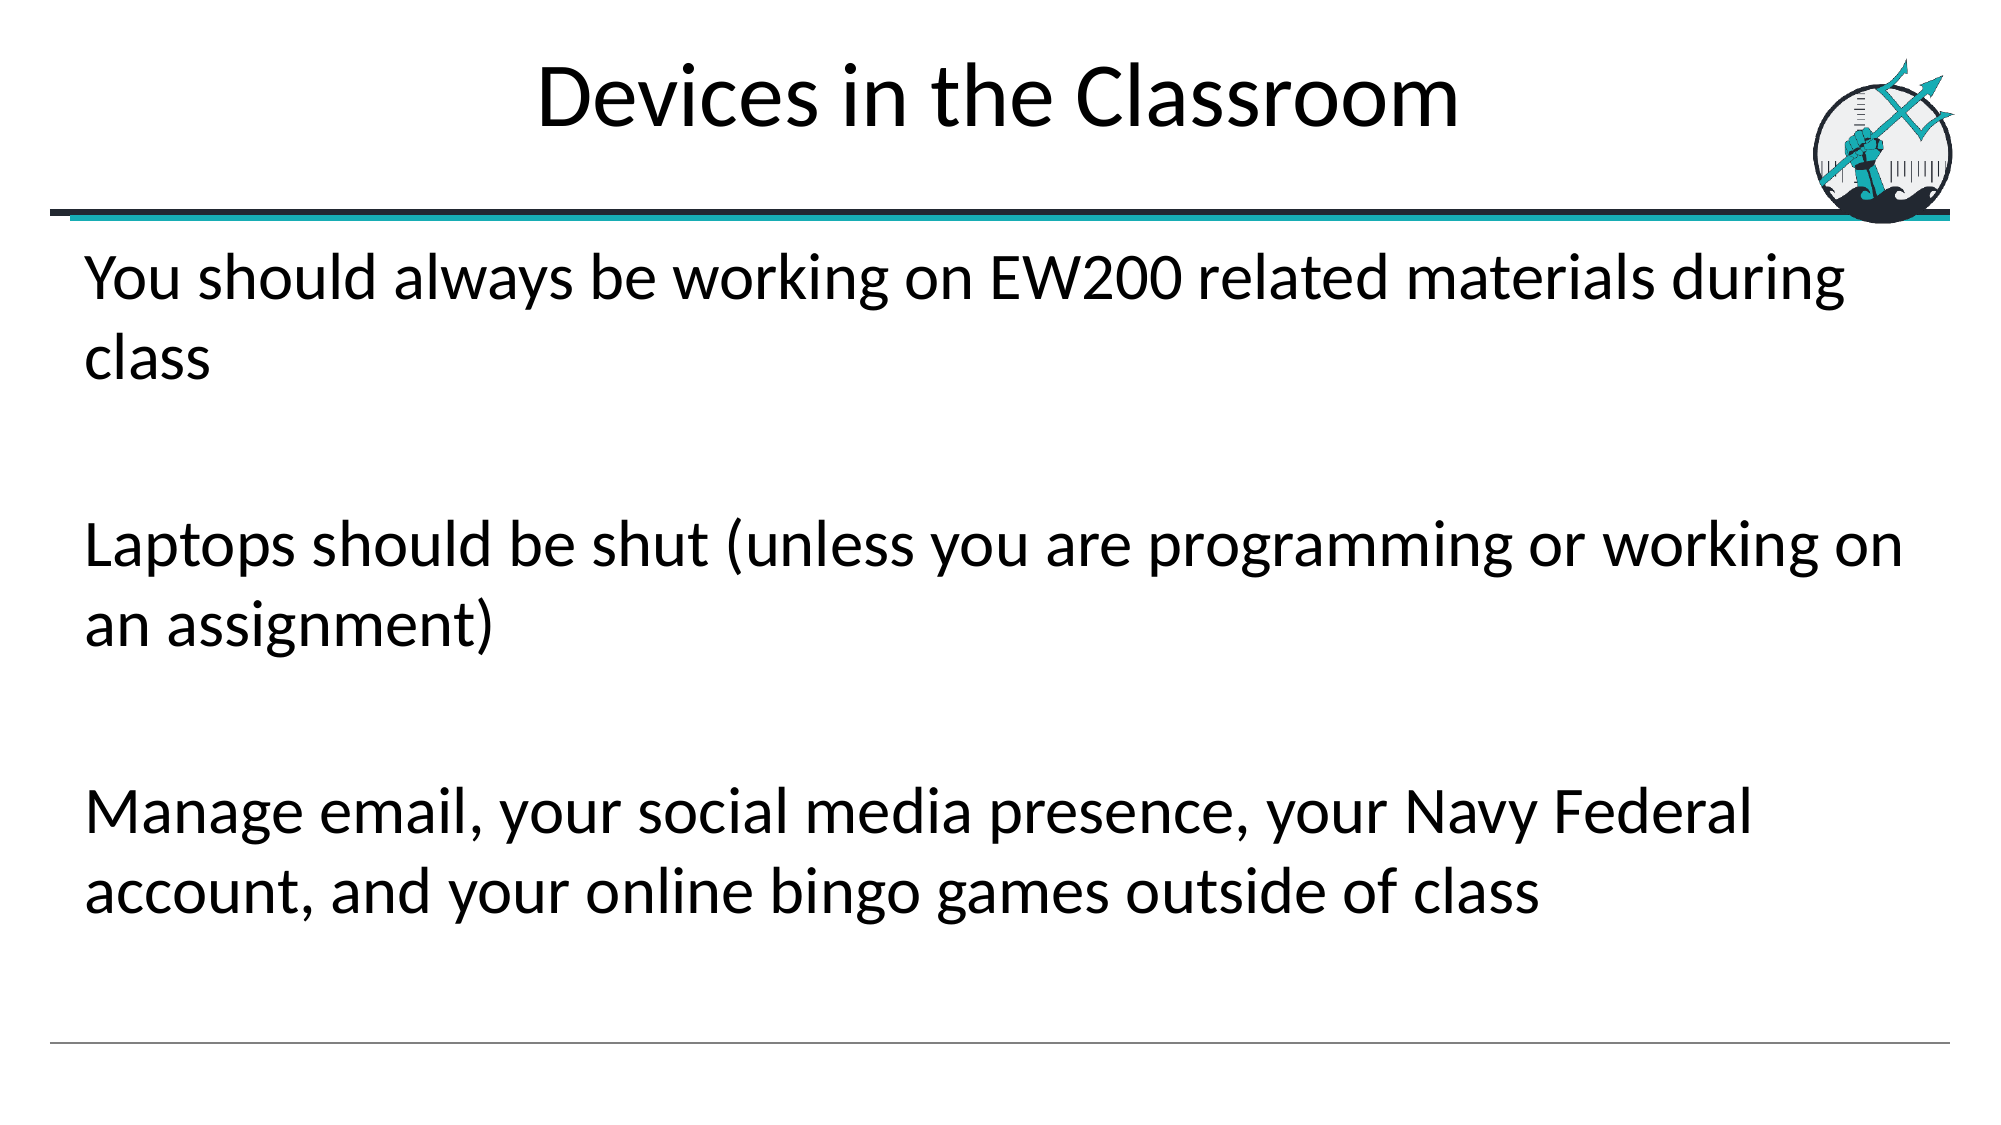

# Devices in the Classroom
You should always be working on EW200 related materials during class

Laptops should be shut (unless you are programming or working on an assignment)

Manage email, your social media presence, your Navy Federal account, and your online bingo games outside of class